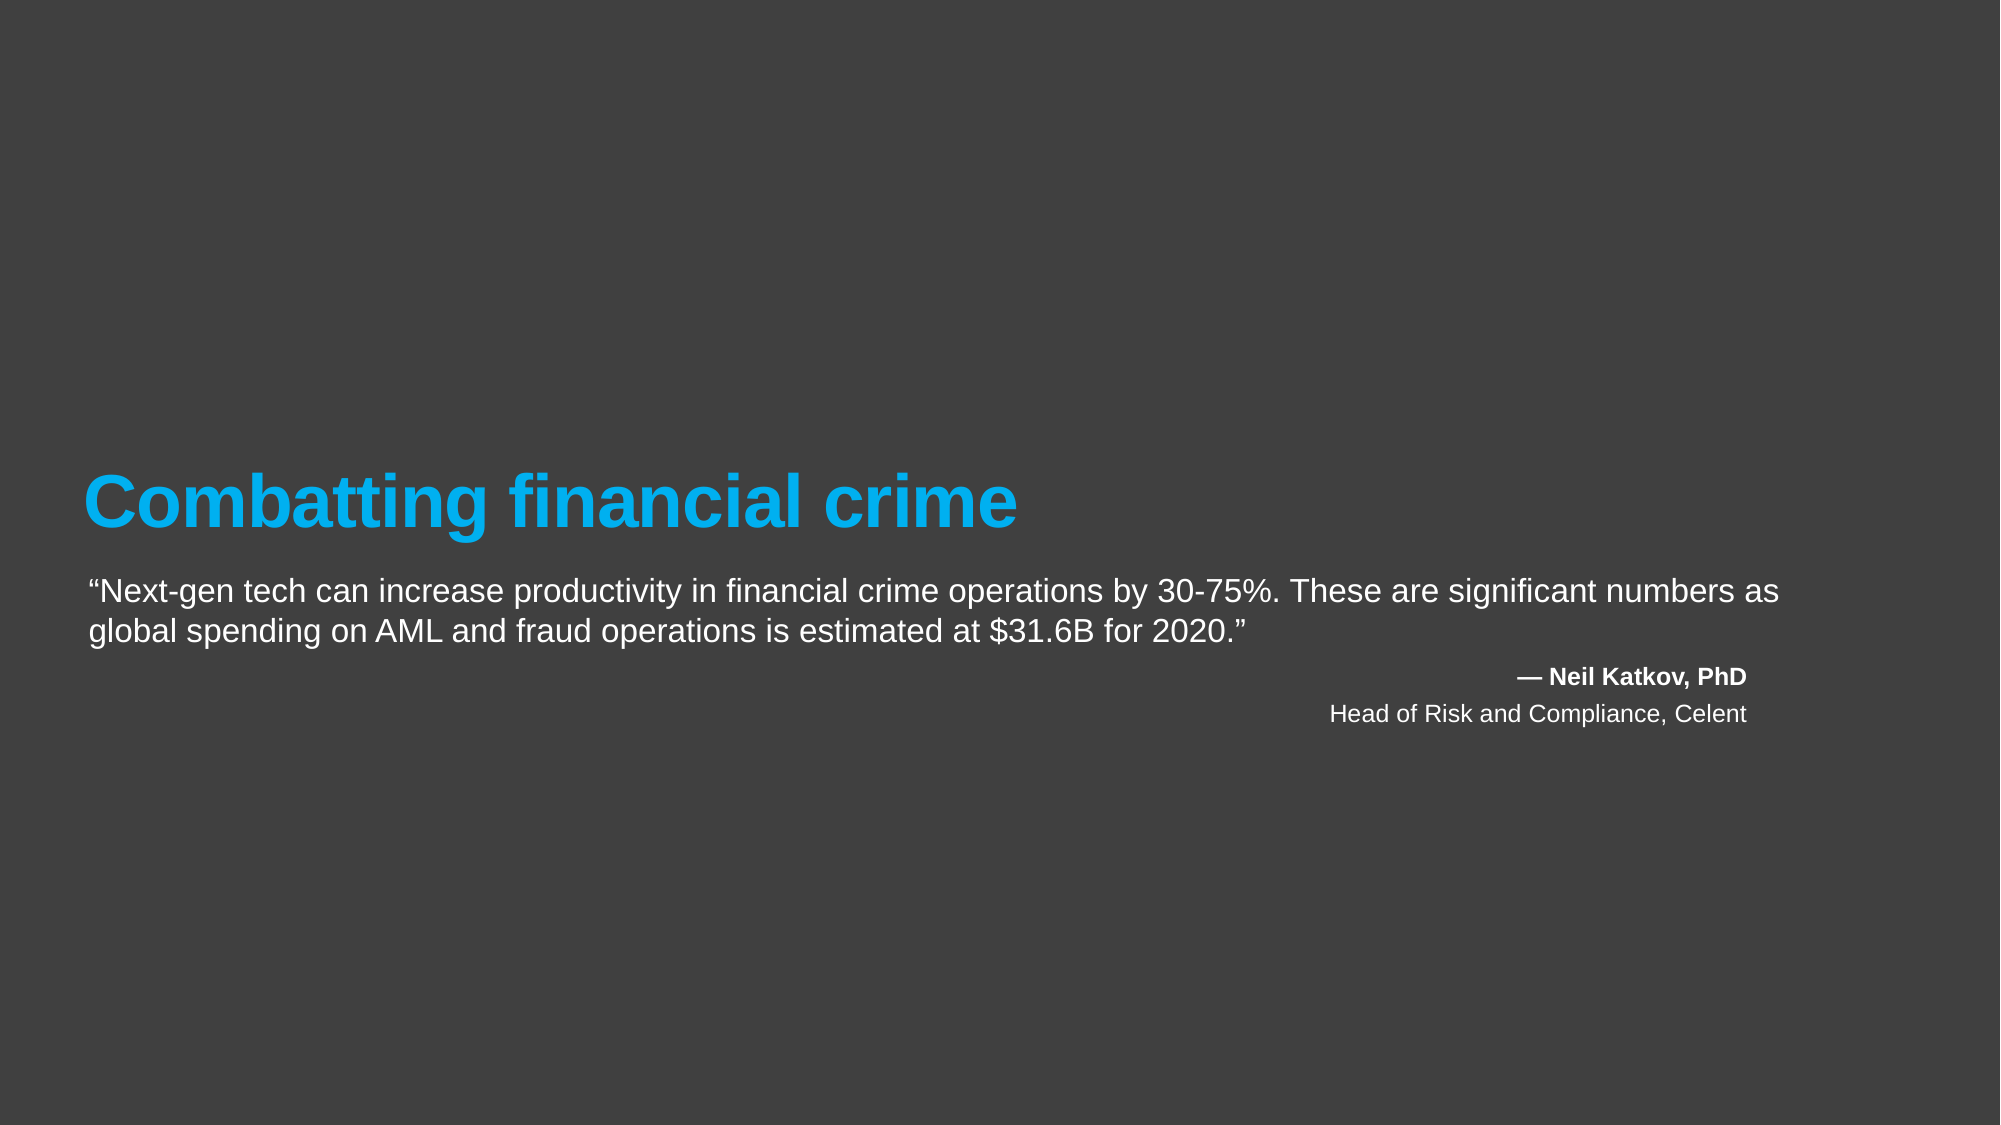

# Combatting financial crime
“Next-gen tech can increase productivity in financial crime operations by 30-75%. These are significant numbers as global spending on AML and fraud operations is estimated at $31.6B for 2020.”
— Neil Katkov, PhD
Head of Risk and Compliance, Celent